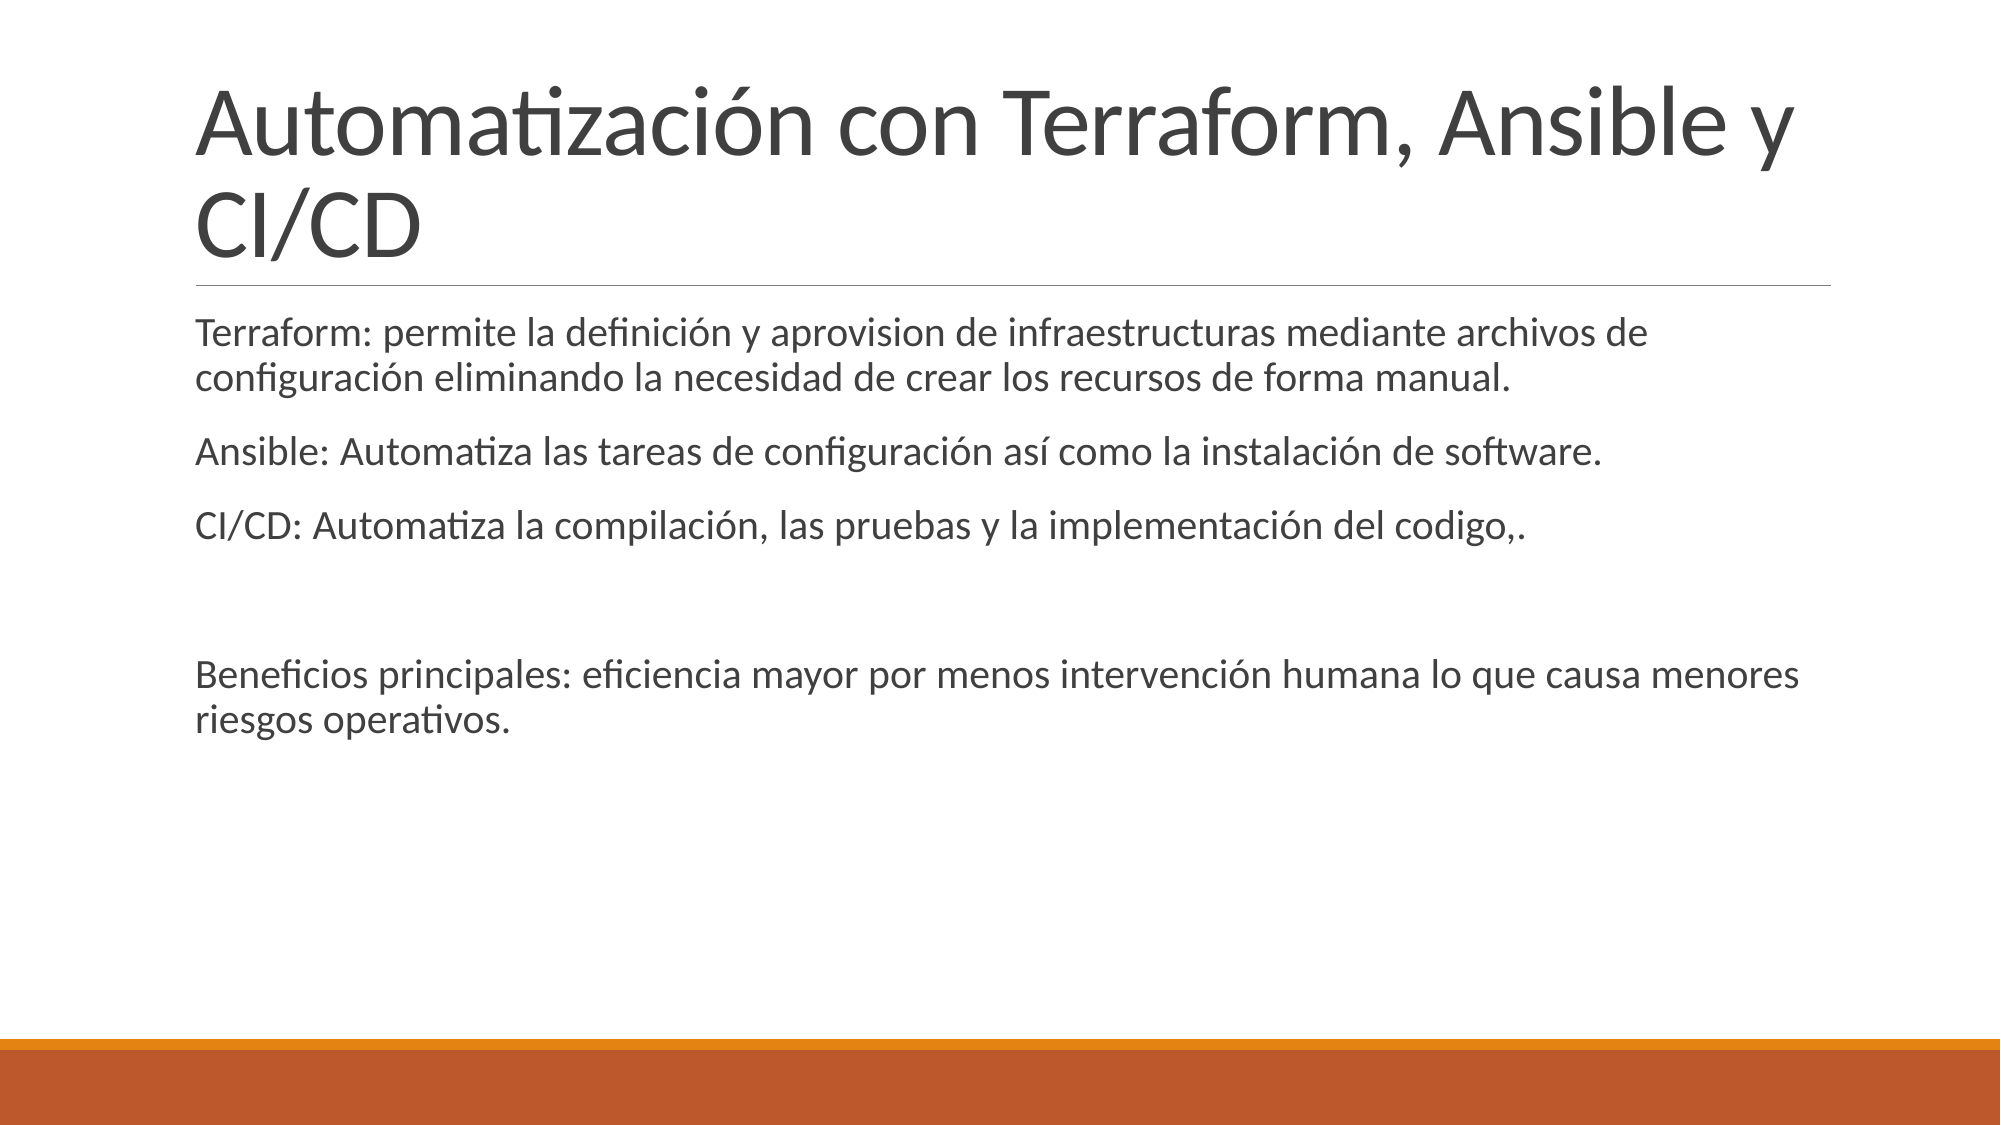

# Automatización con Terraform, Ansible y CI/CD
Terraform: permite la definición y aprovision de infraestructuras mediante archivos de configuración eliminando la necesidad de crear los recursos de forma manual.
Ansible: Automatiza las tareas de configuración así como la instalación de software.
CI/CD: Automatiza la compilación, las pruebas y la implementación del codigo,.

Beneficios principales: eficiencia mayor por menos intervención humana lo que causa menores riesgos operativos.